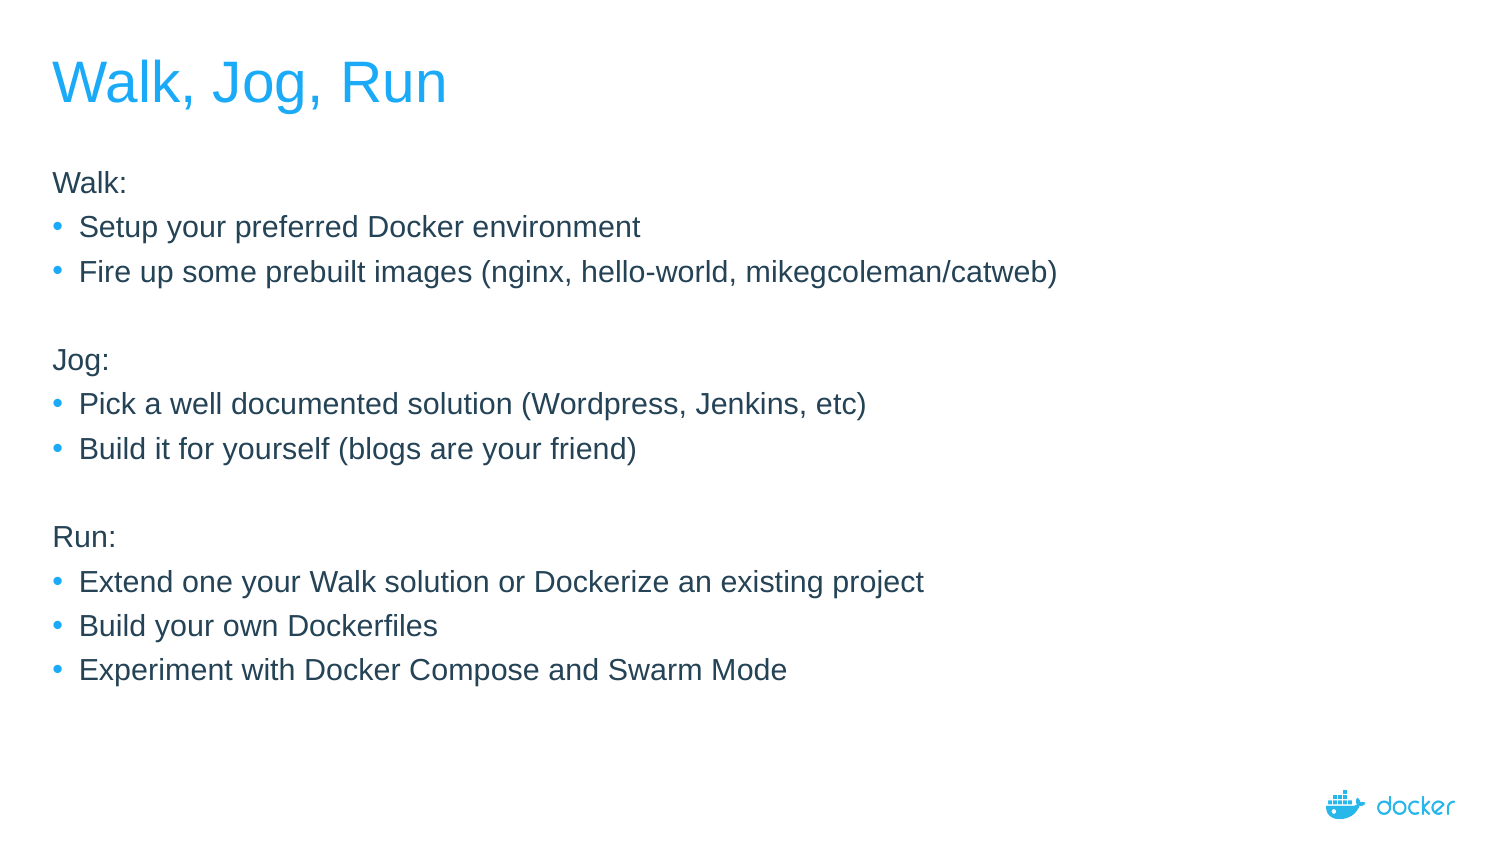

# Walk, Jog, Run
Walk:
Setup your preferred Docker environment
Fire up some prebuilt images (nginx, hello-world, mikegcoleman/catweb)

Jog:
Pick a well documented solution (Wordpress, Jenkins, etc)
Build it for yourself (blogs are your friend)

Run:
Extend one your Walk solution or Dockerize an existing project
Build your own Dockerfiles
Experiment with Docker Compose and Swarm Mode